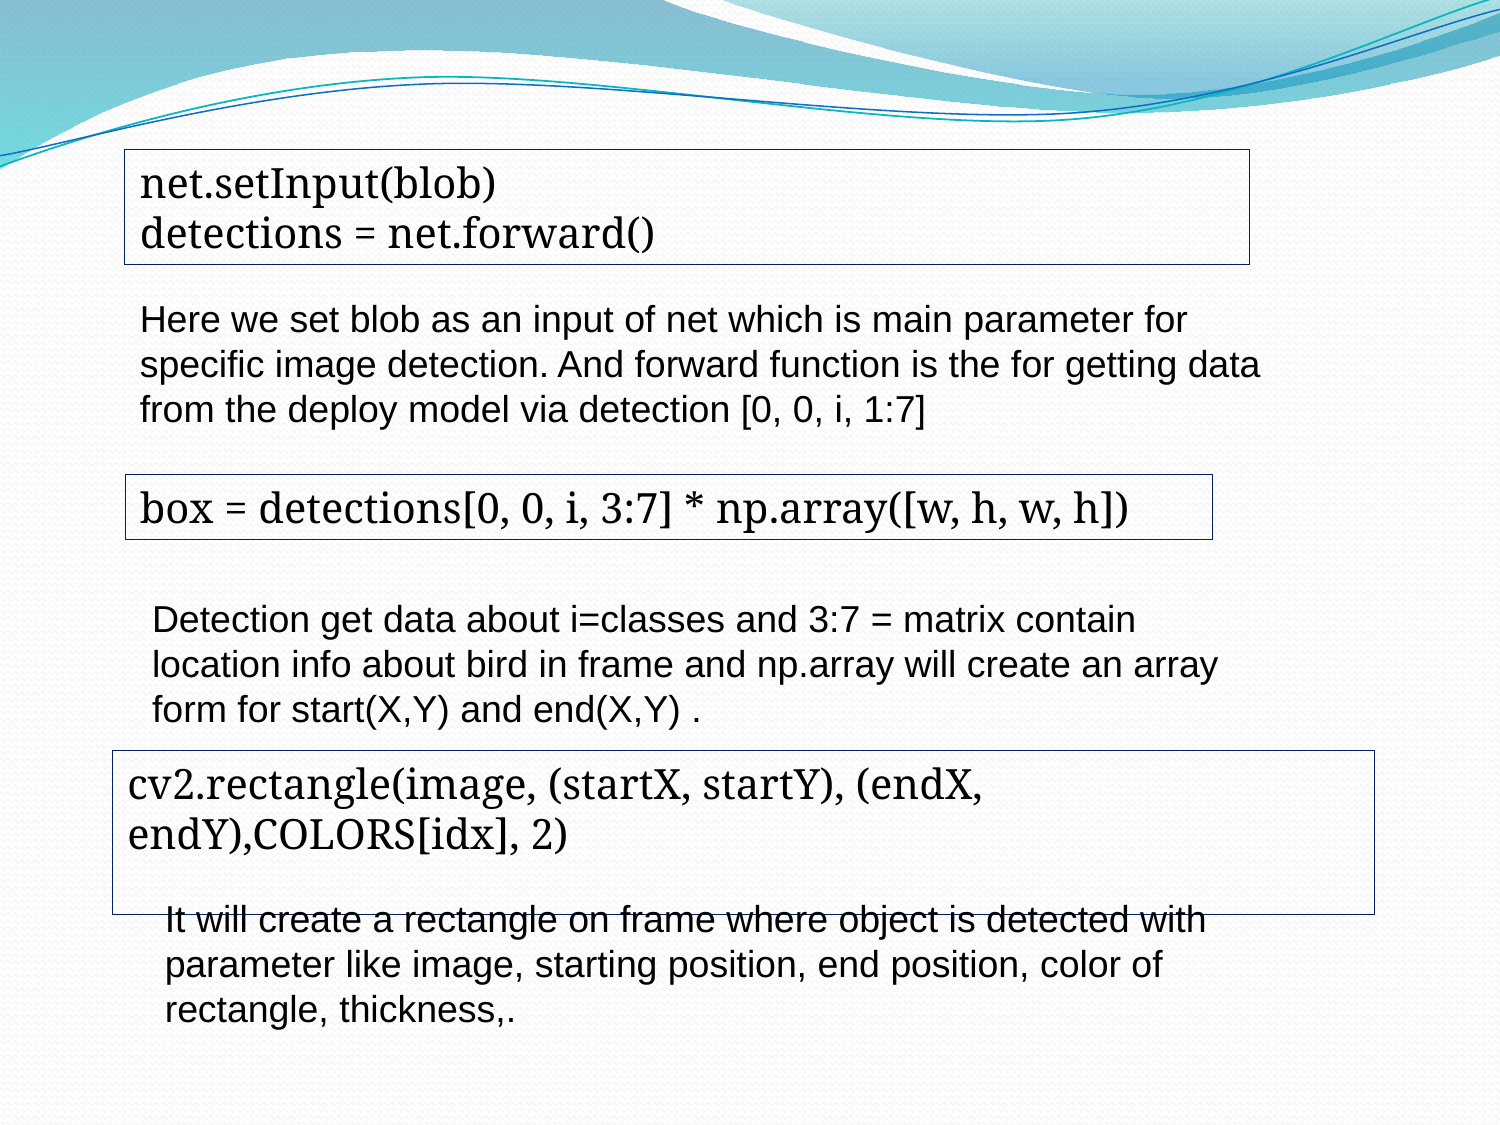

net.setInput(blob)
detections = net.forward()
Here we set blob as an input of net which is main parameter for specific image detection. And forward function is the for getting data from the deploy model via detection [0, 0, i, 1:7]
box = detections[0, 0, i, 3:7] * np.array([w, h, w, h])
Detection get data about i=classes and 3:7 = matrix contain location info about bird in frame and np.array will create an array form for start(X,Y) and end(X,Y) .
cv2.rectangle(image, (startX, startY), (endX, endY),COLORS[idx], 2)

It will create a rectangle on frame where object is detected with parameter like image, starting position, end position, color of rectangle, thickness,.